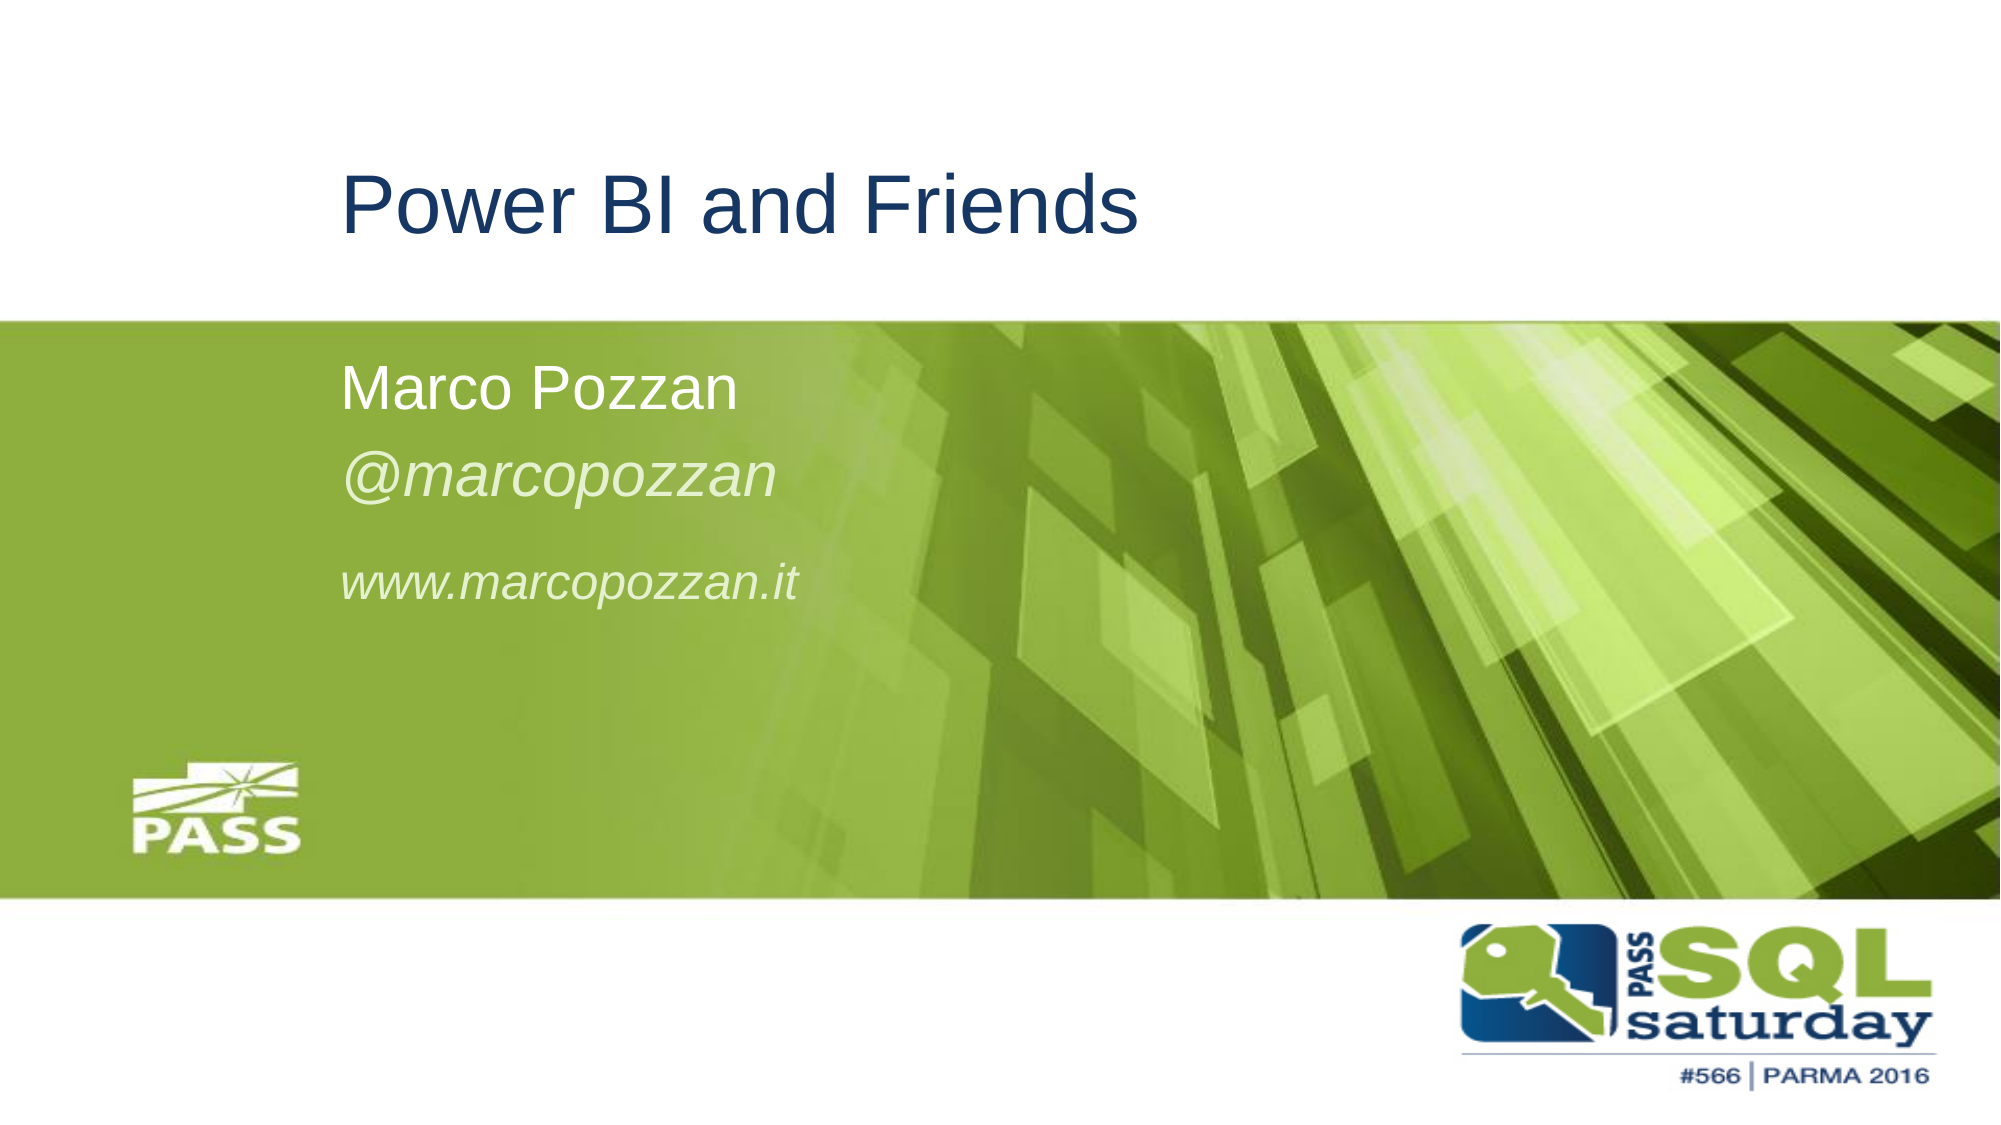

# Power BI and Friends
Marco Pozzan
@marcopozzan
www.marcopozzan.it